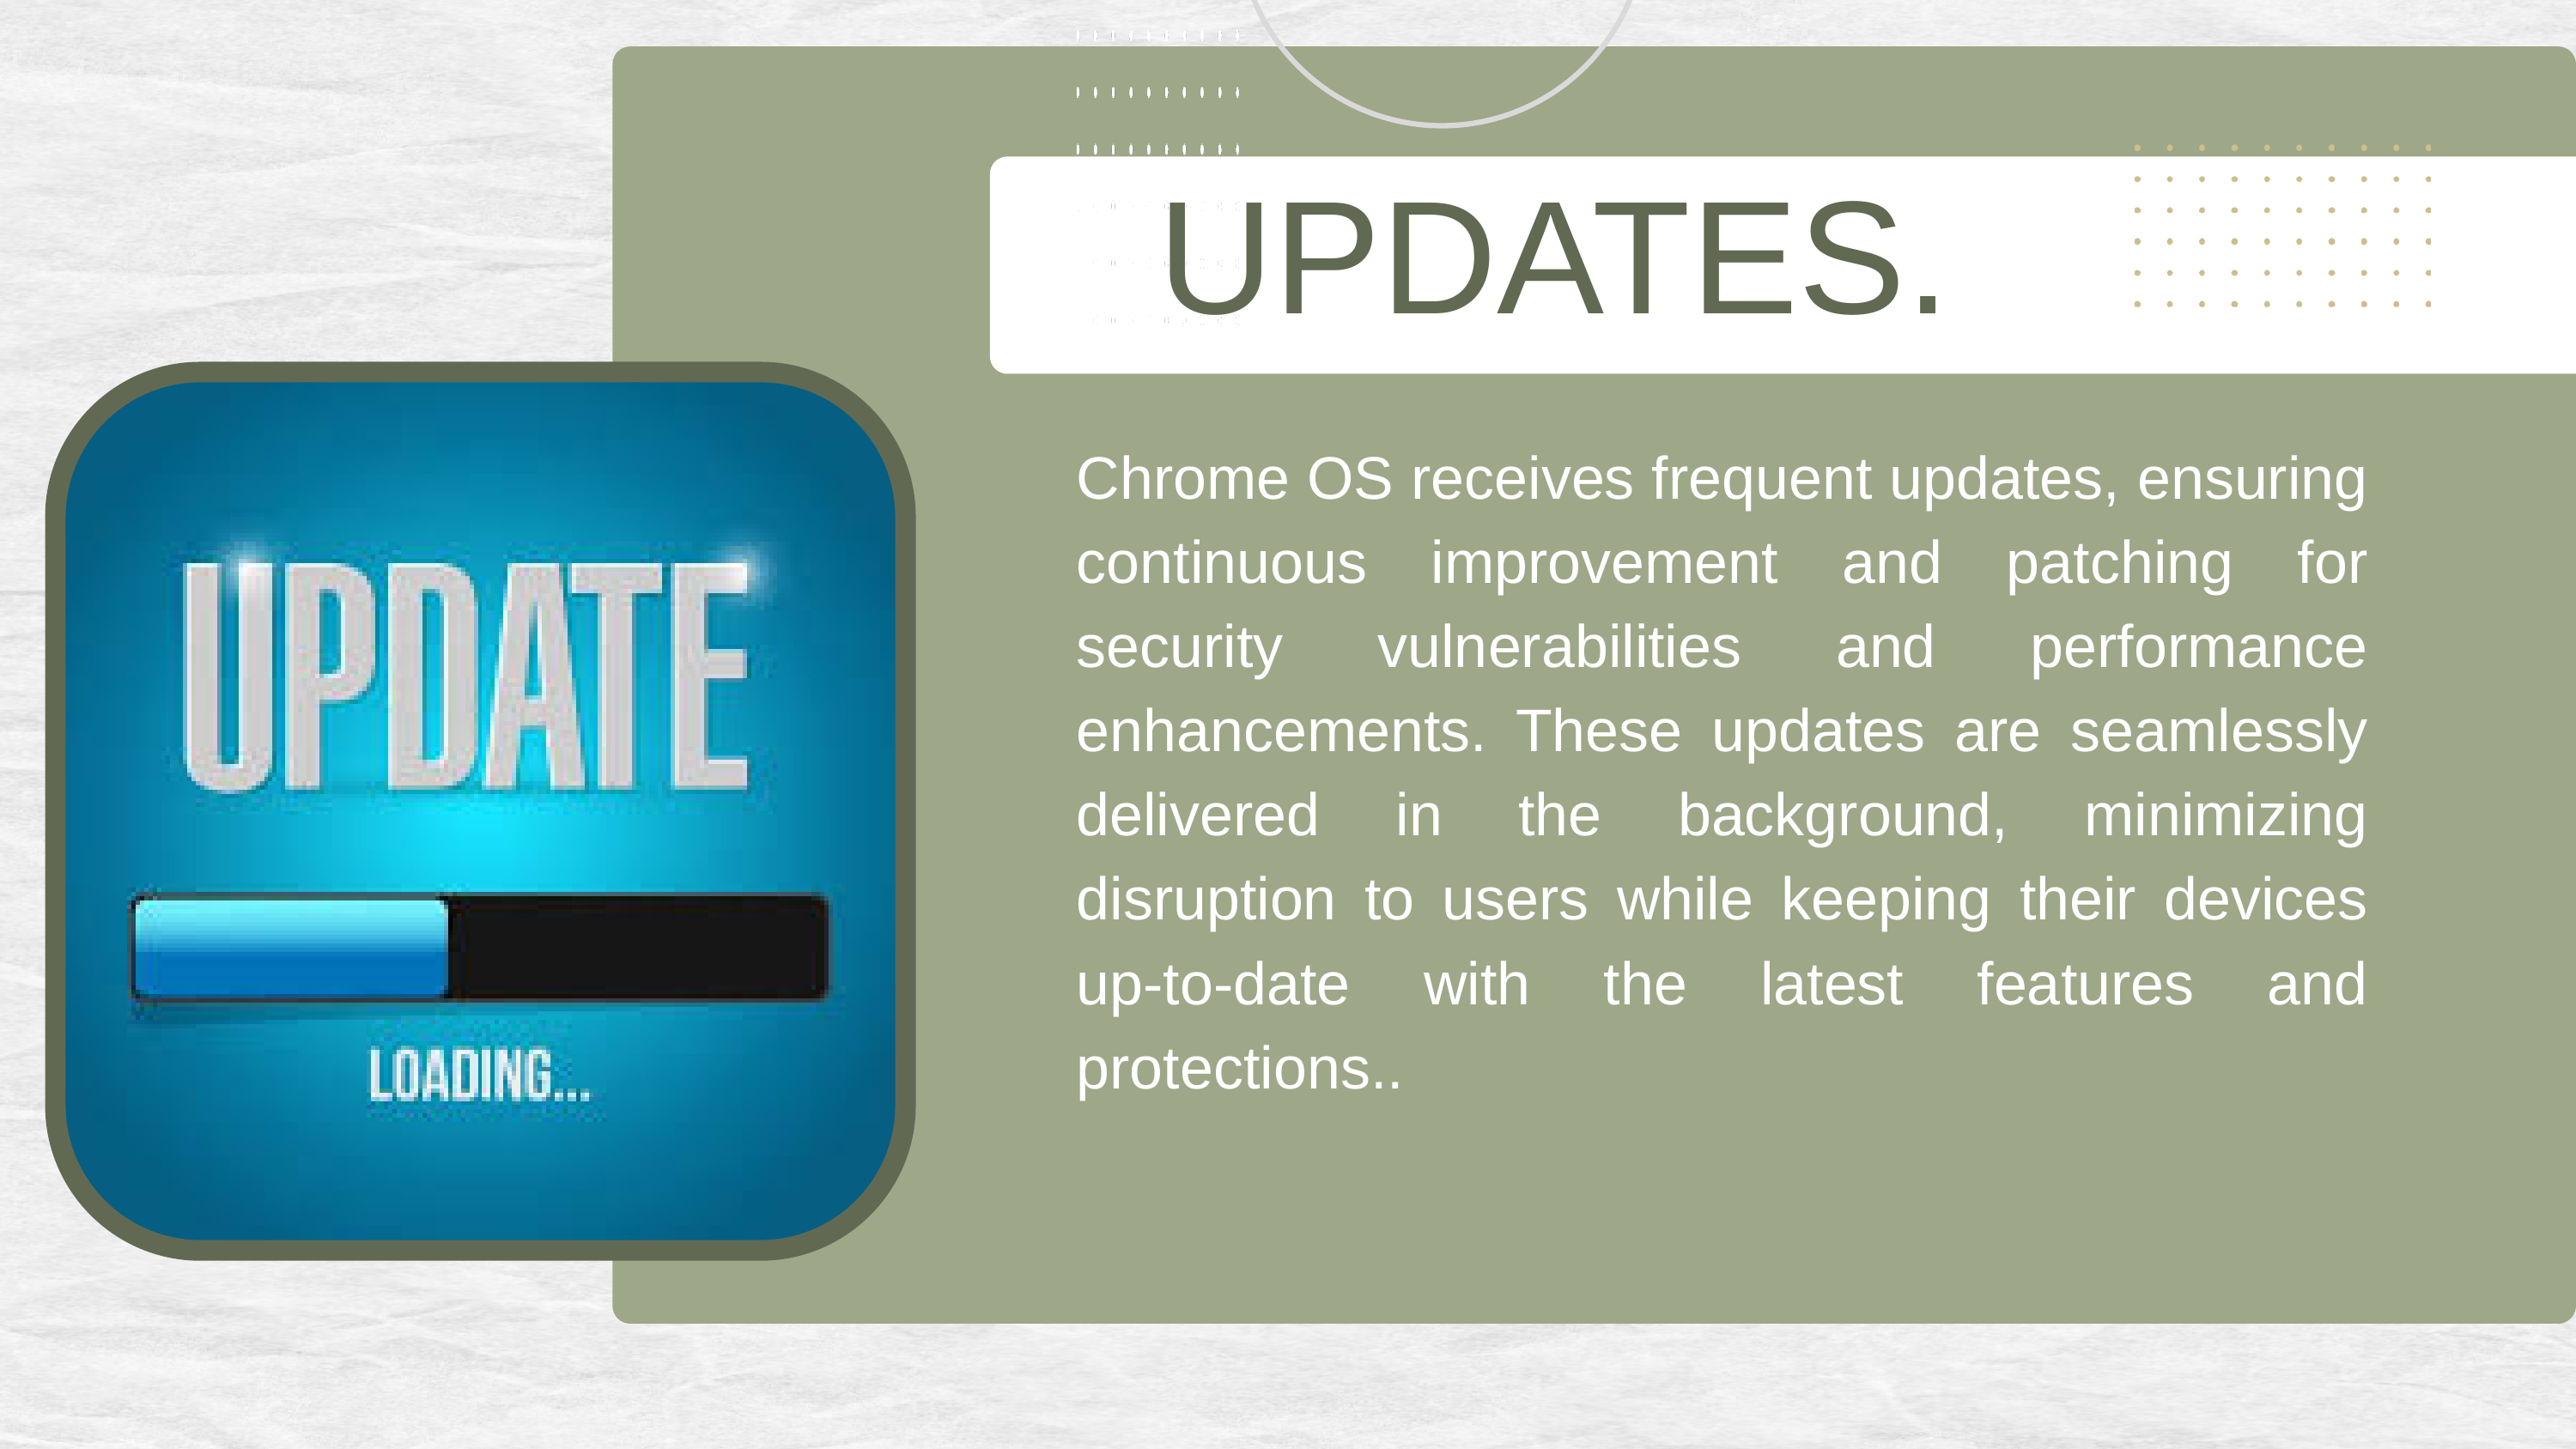

UPDATES.

Chrome OS receives frequent updates, ensuring continuous improvement and patching for security vulnerabilities and performance enhancements. These updates are seamlessly delivered in the background, minimizing disruption to users while keeping their devices up-to-date with the latest features and protections..